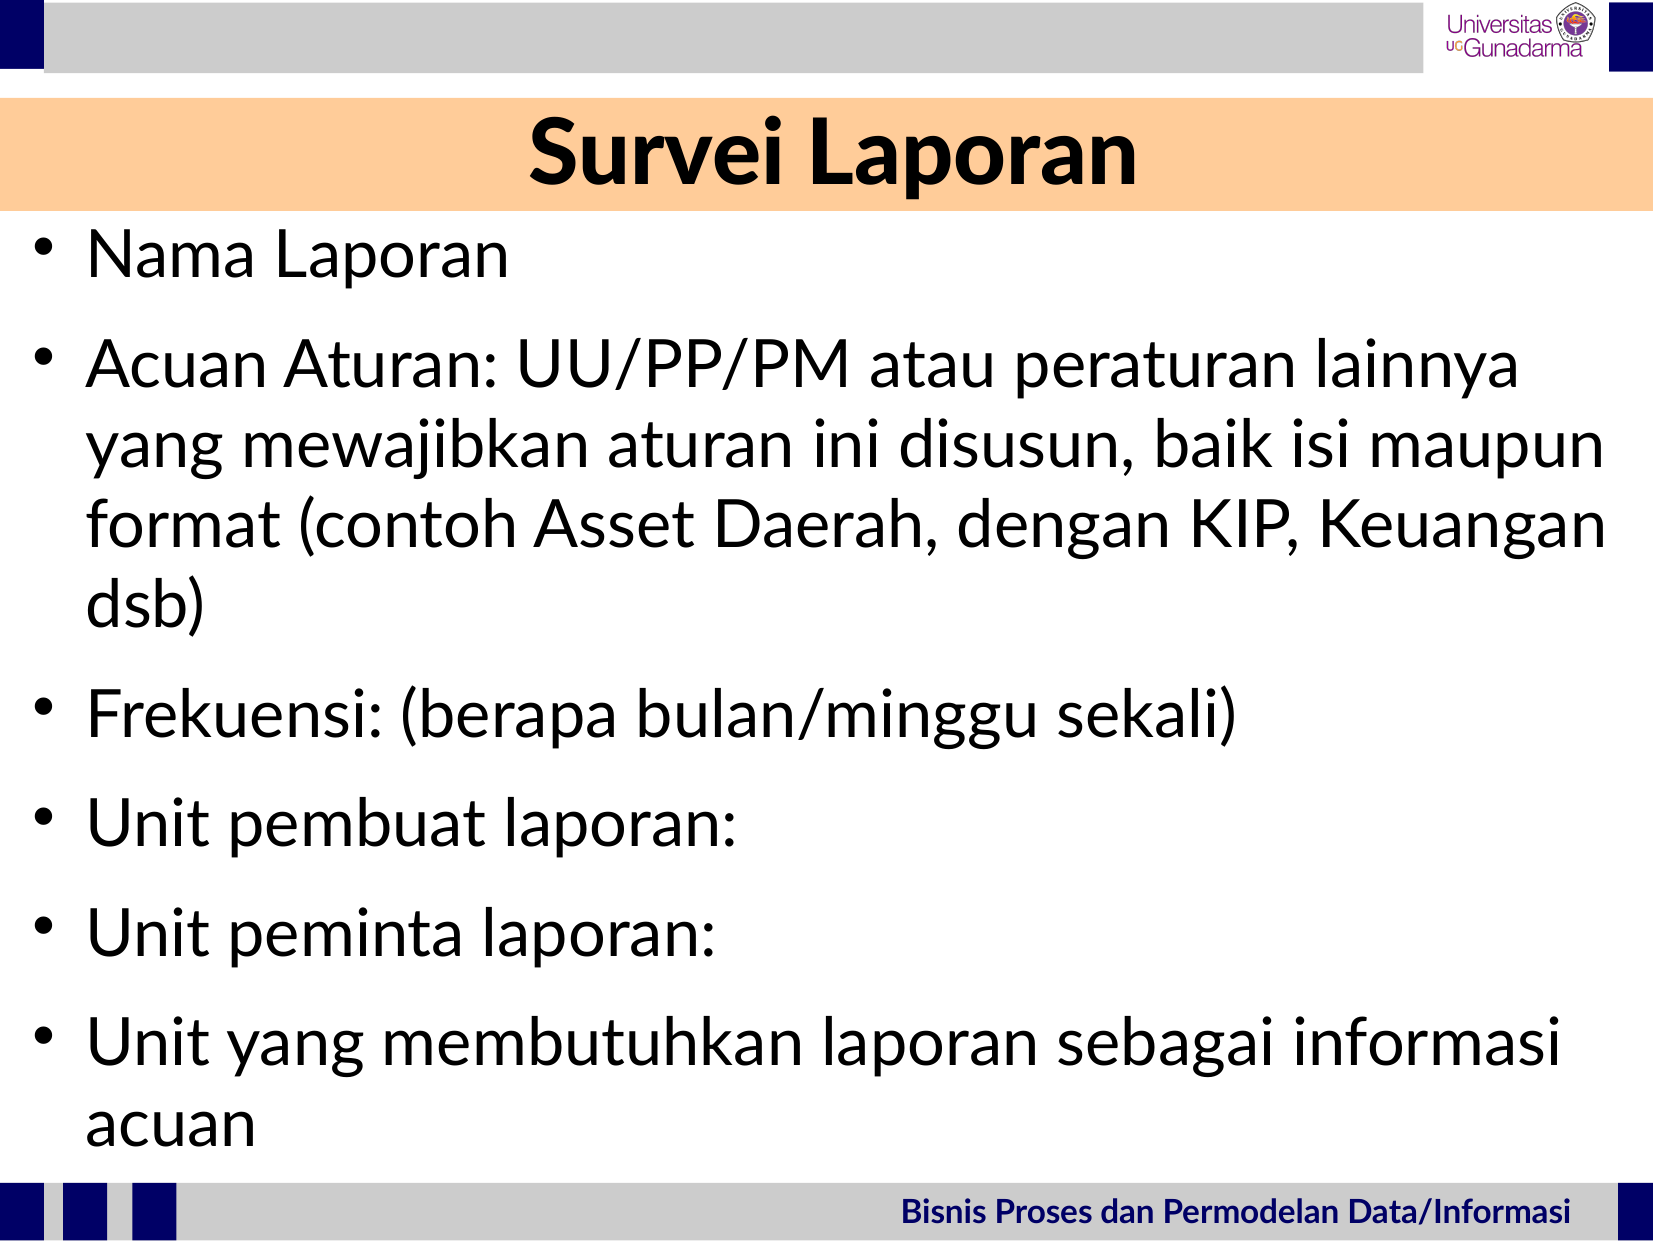

Survei Laporan

Nama Laporan
Acuan Aturan: UU/PP/PM atau peraturan lainnya yang mewajibkan aturan ini disusun, baik isi maupun format (contoh Asset Daerah, dengan KIP, Keuangan dsb)
Frekuensi: (berapa bulan/minggu sekali)
Unit pembuat laporan:
Unit peminta laporan:
Unit yang membutuhkan laporan sebagai informasi acuan